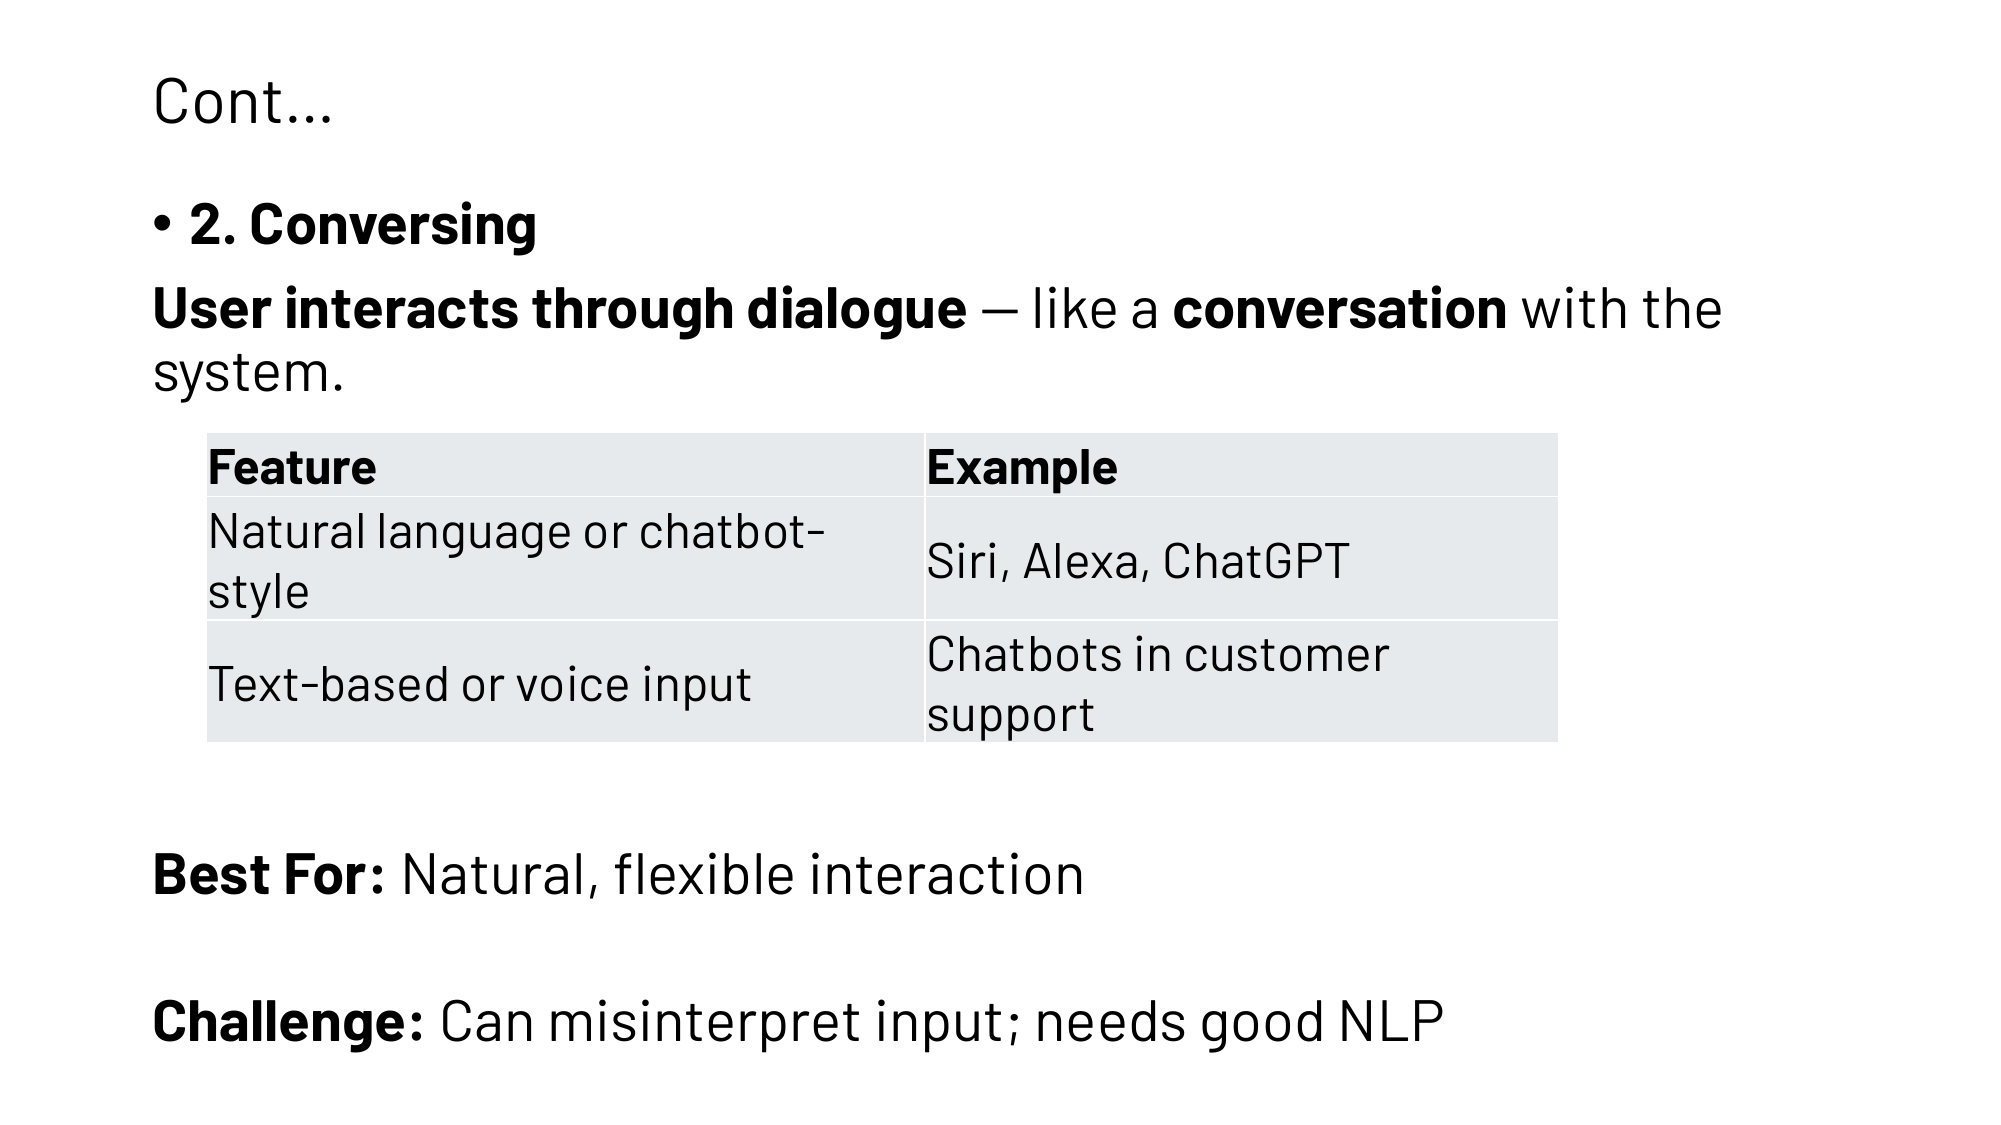

# Cont…
2. Conversing
User interacts through dialogue — like a conversation with the system.

Best For: Natural, flexible interaction
Challenge: Can misinterpret input; needs good NLP

| Feature | Example |
| --- | --- |
| Natural language or chatbot-style | Siri, Alexa, ChatGPT |
| Text-based or voice input | Chatbots in customer support |